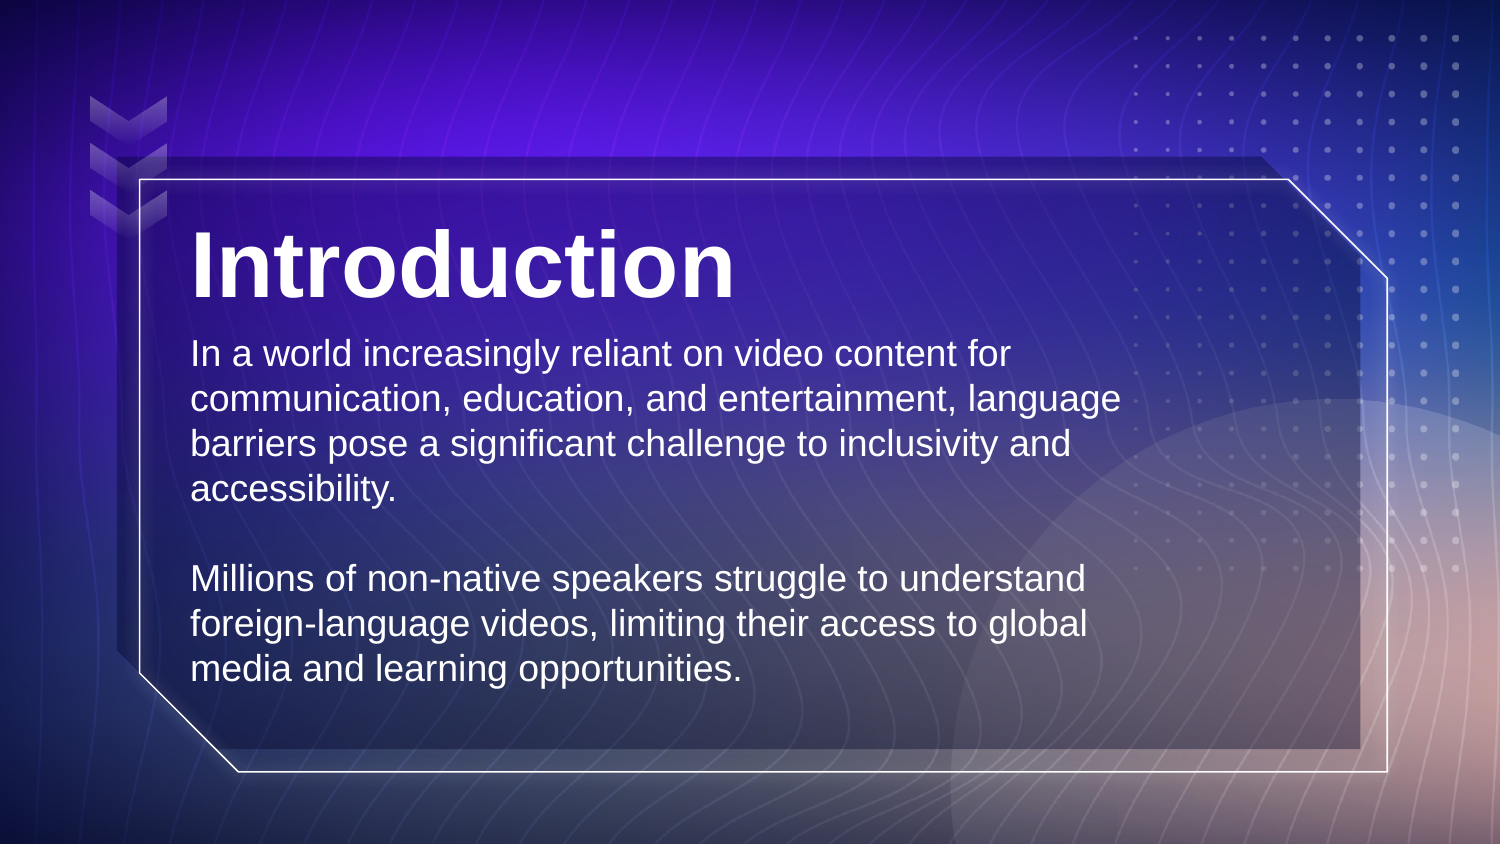

# Introduction
In a world increasingly reliant on video content for communication, education, and entertainment, language barriers pose a significant challenge to inclusivity and accessibility.

Millions of non-native speakers struggle to understand foreign-language videos, limiting their access to global media and learning opportunities.